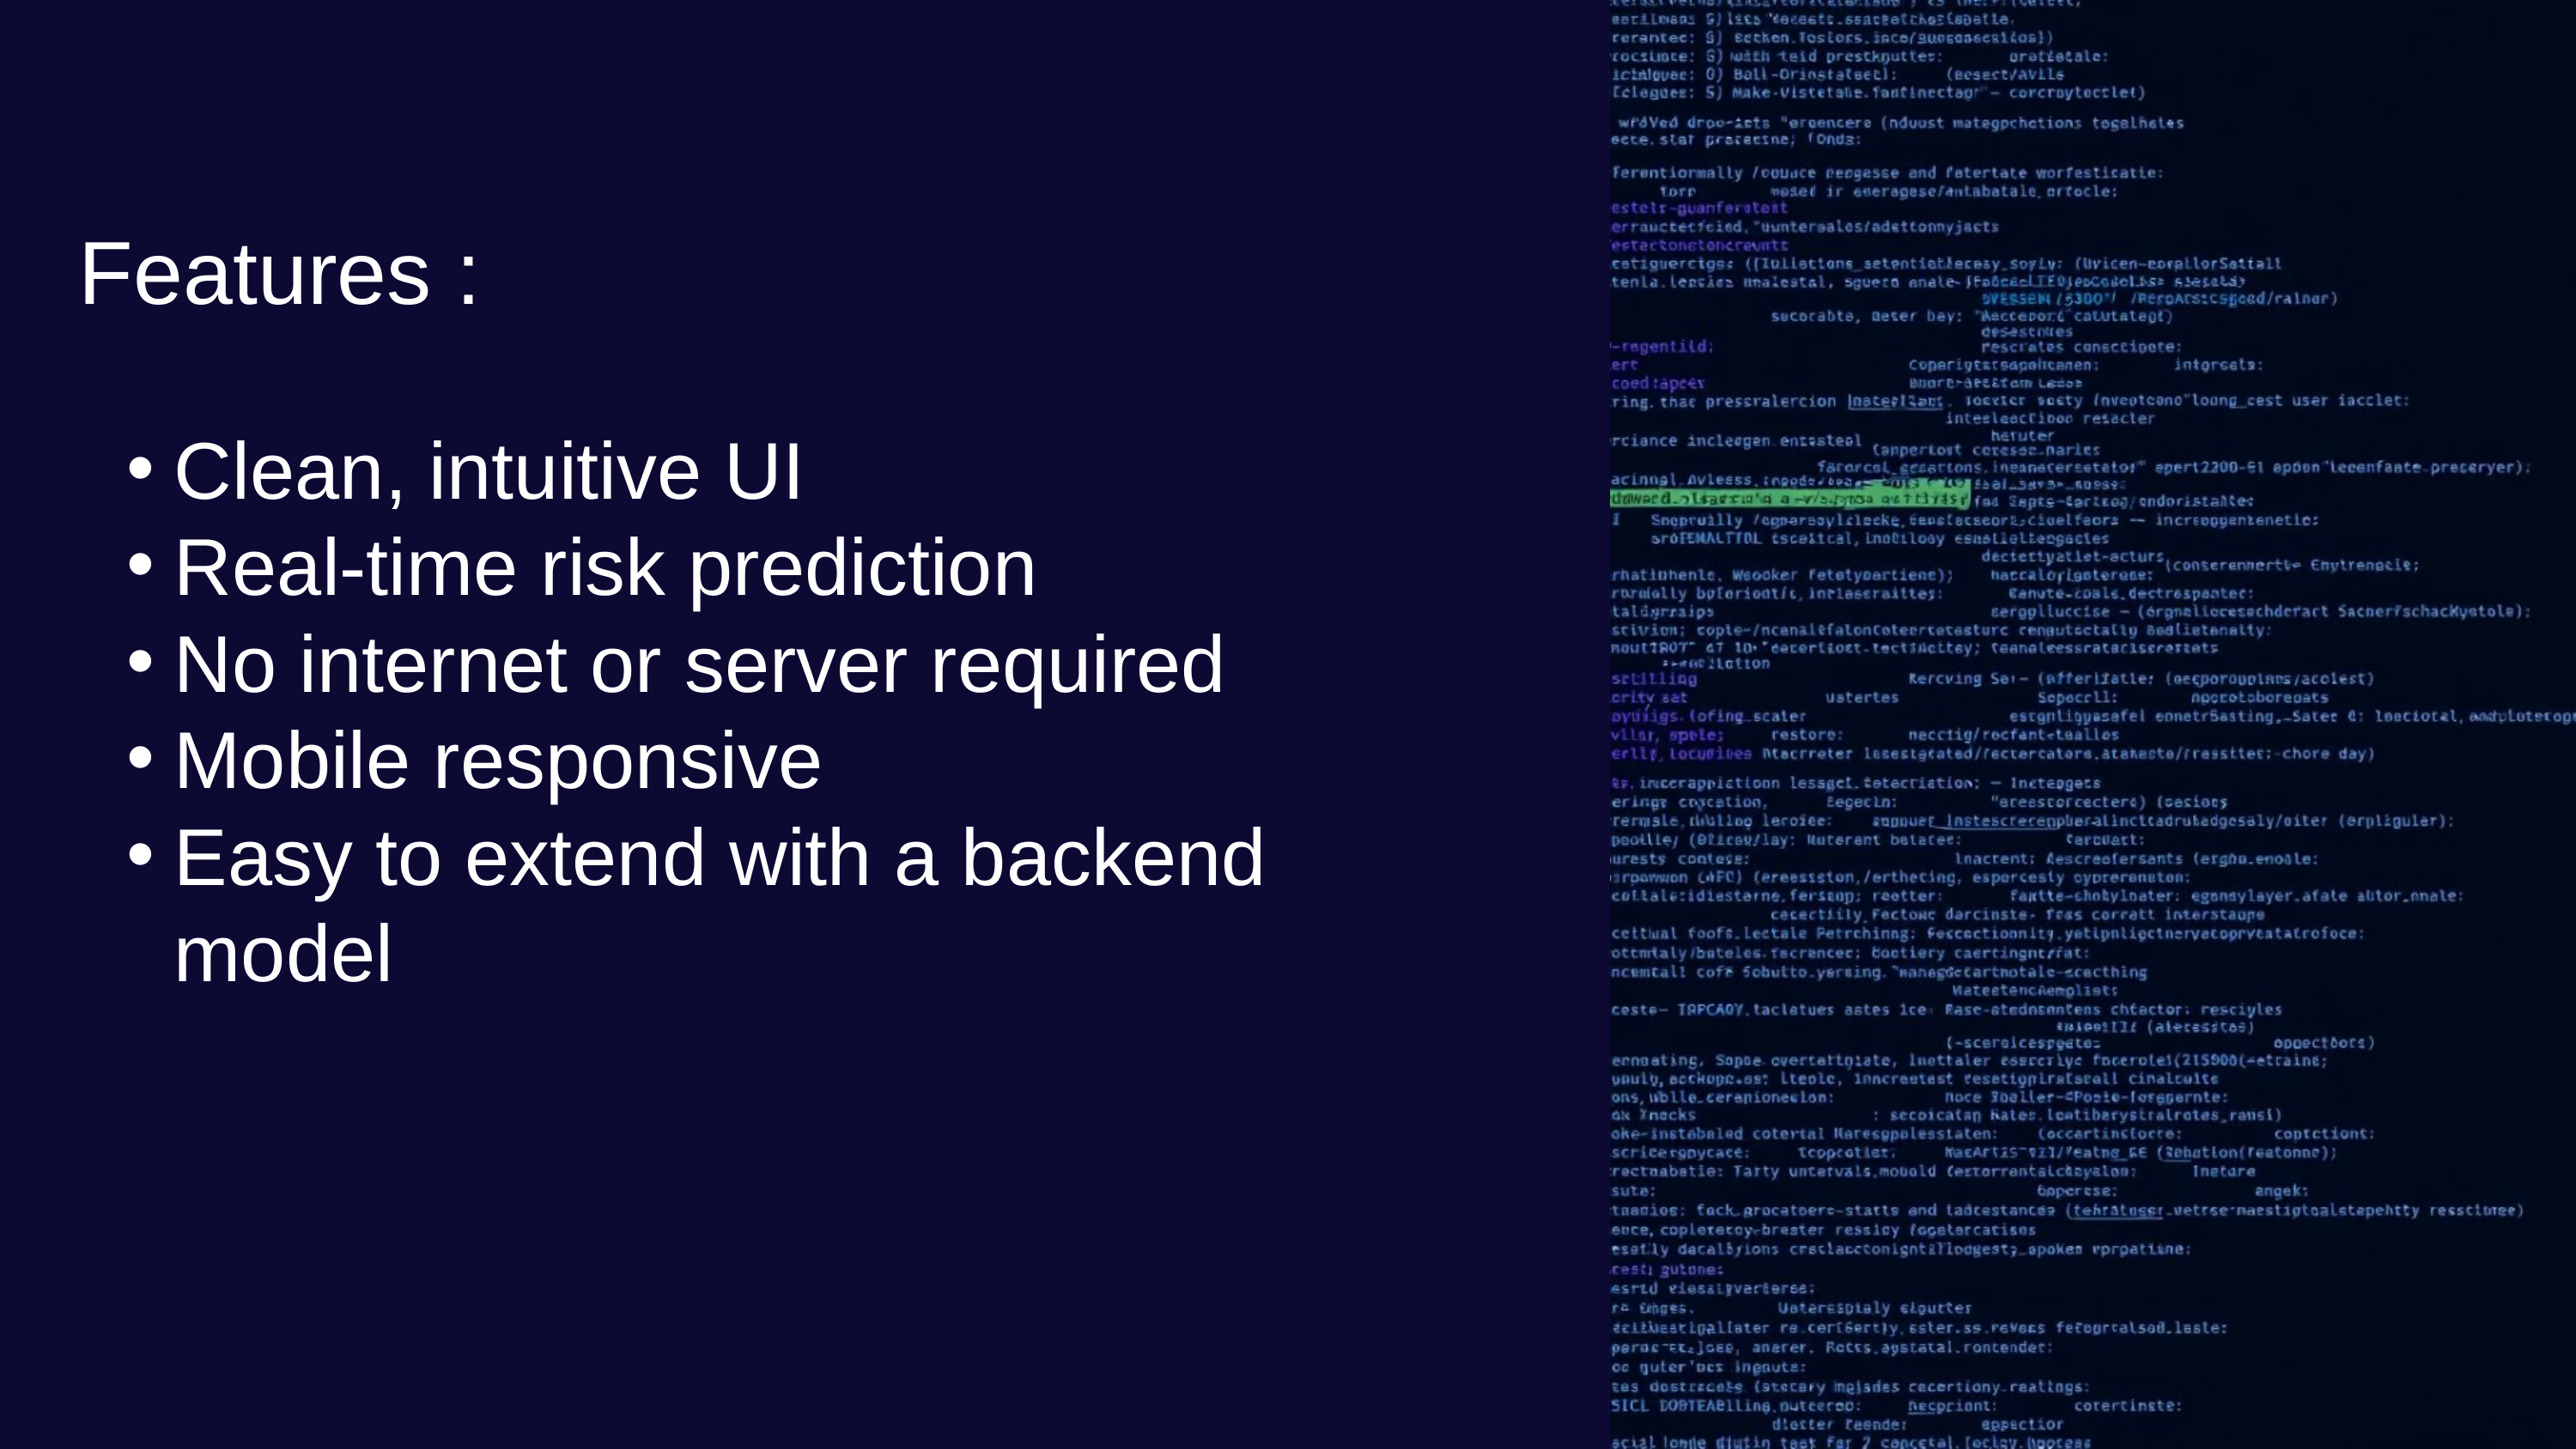

Features :

Clean, intuitive UI
Real-time risk prediction
No internet or server required
Mobile responsive
Easy to extend with a backend model